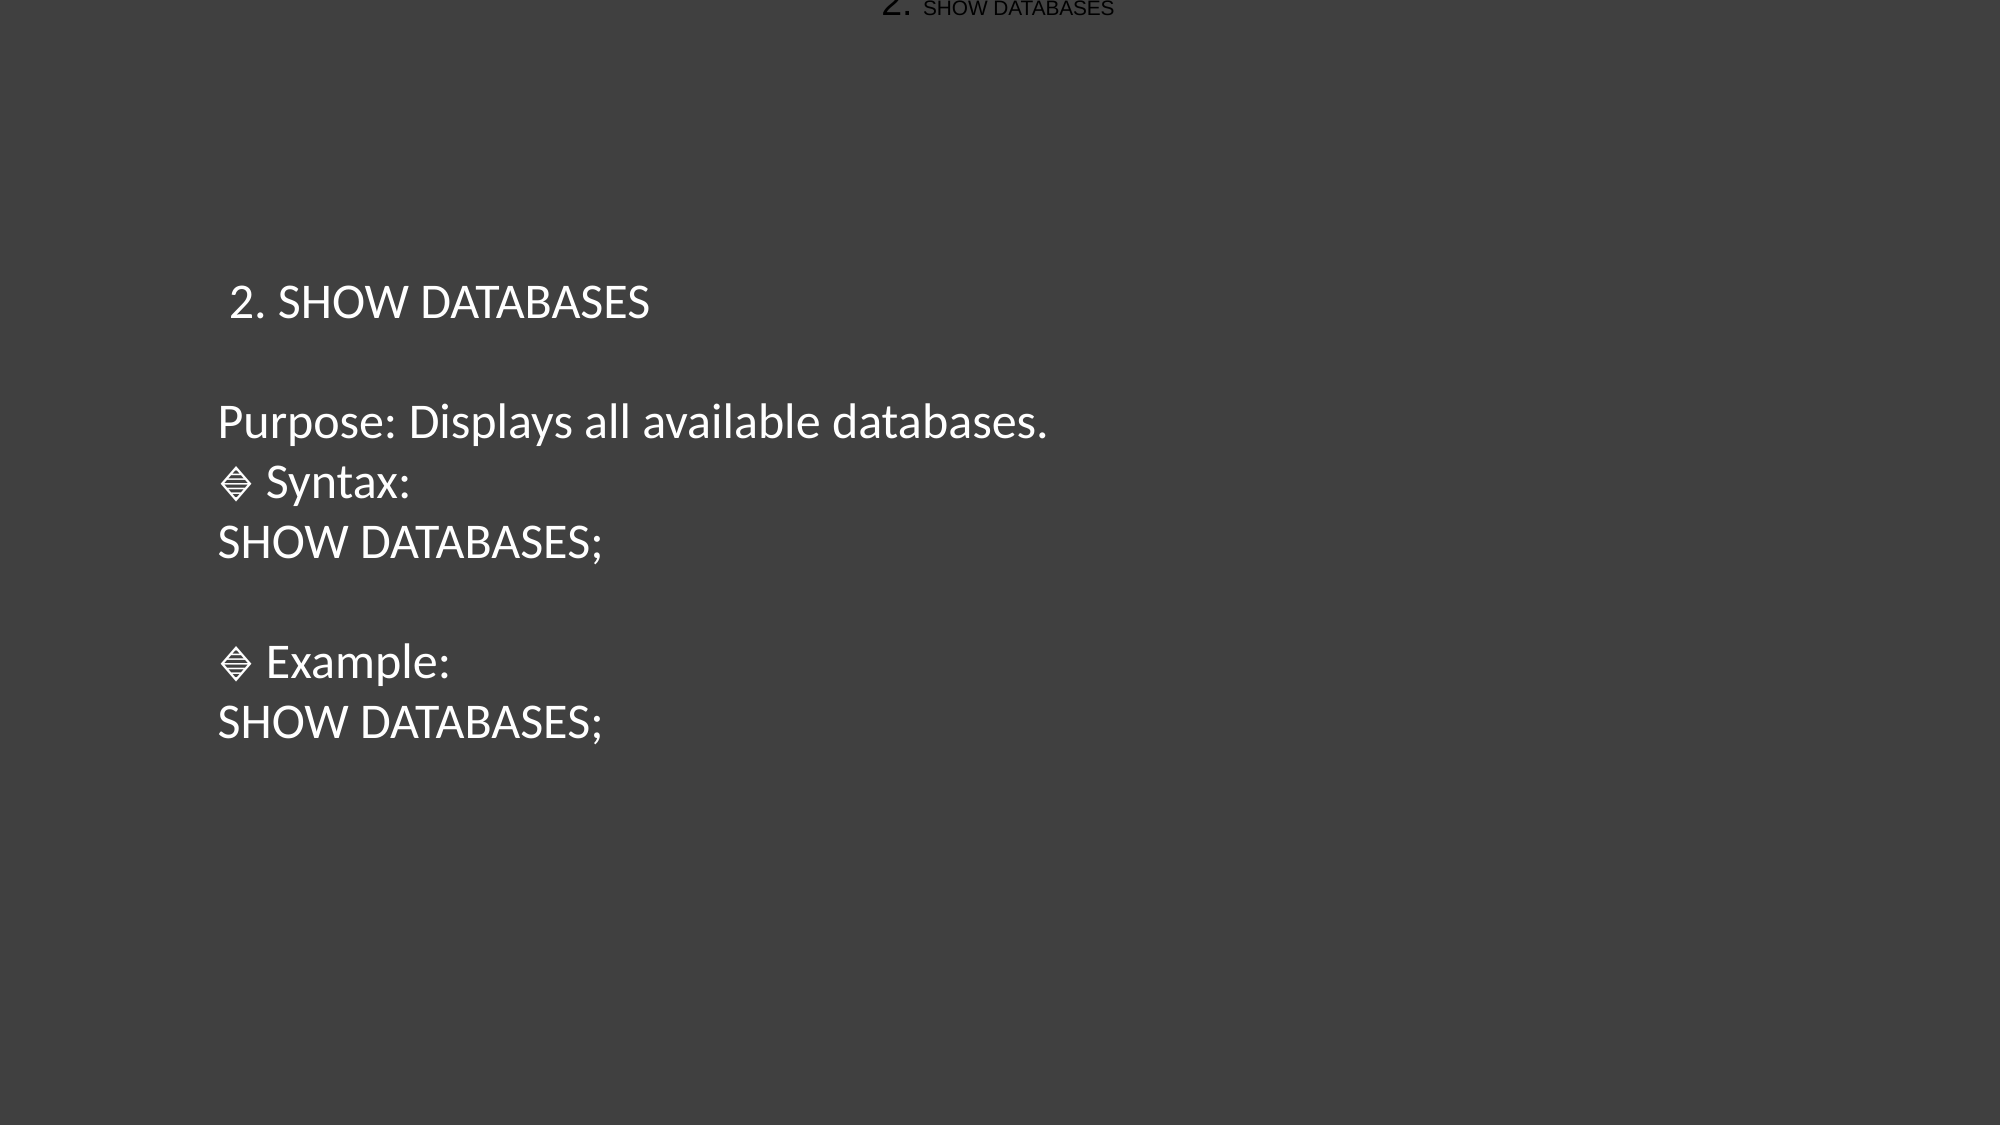

2. SHOW DATABASES
 2. SHOW DATABASES
Purpose: Displays all available databases.
🔹 Syntax:
SHOW DATABASES;
🔹 Example:
SHOW DATABASES;